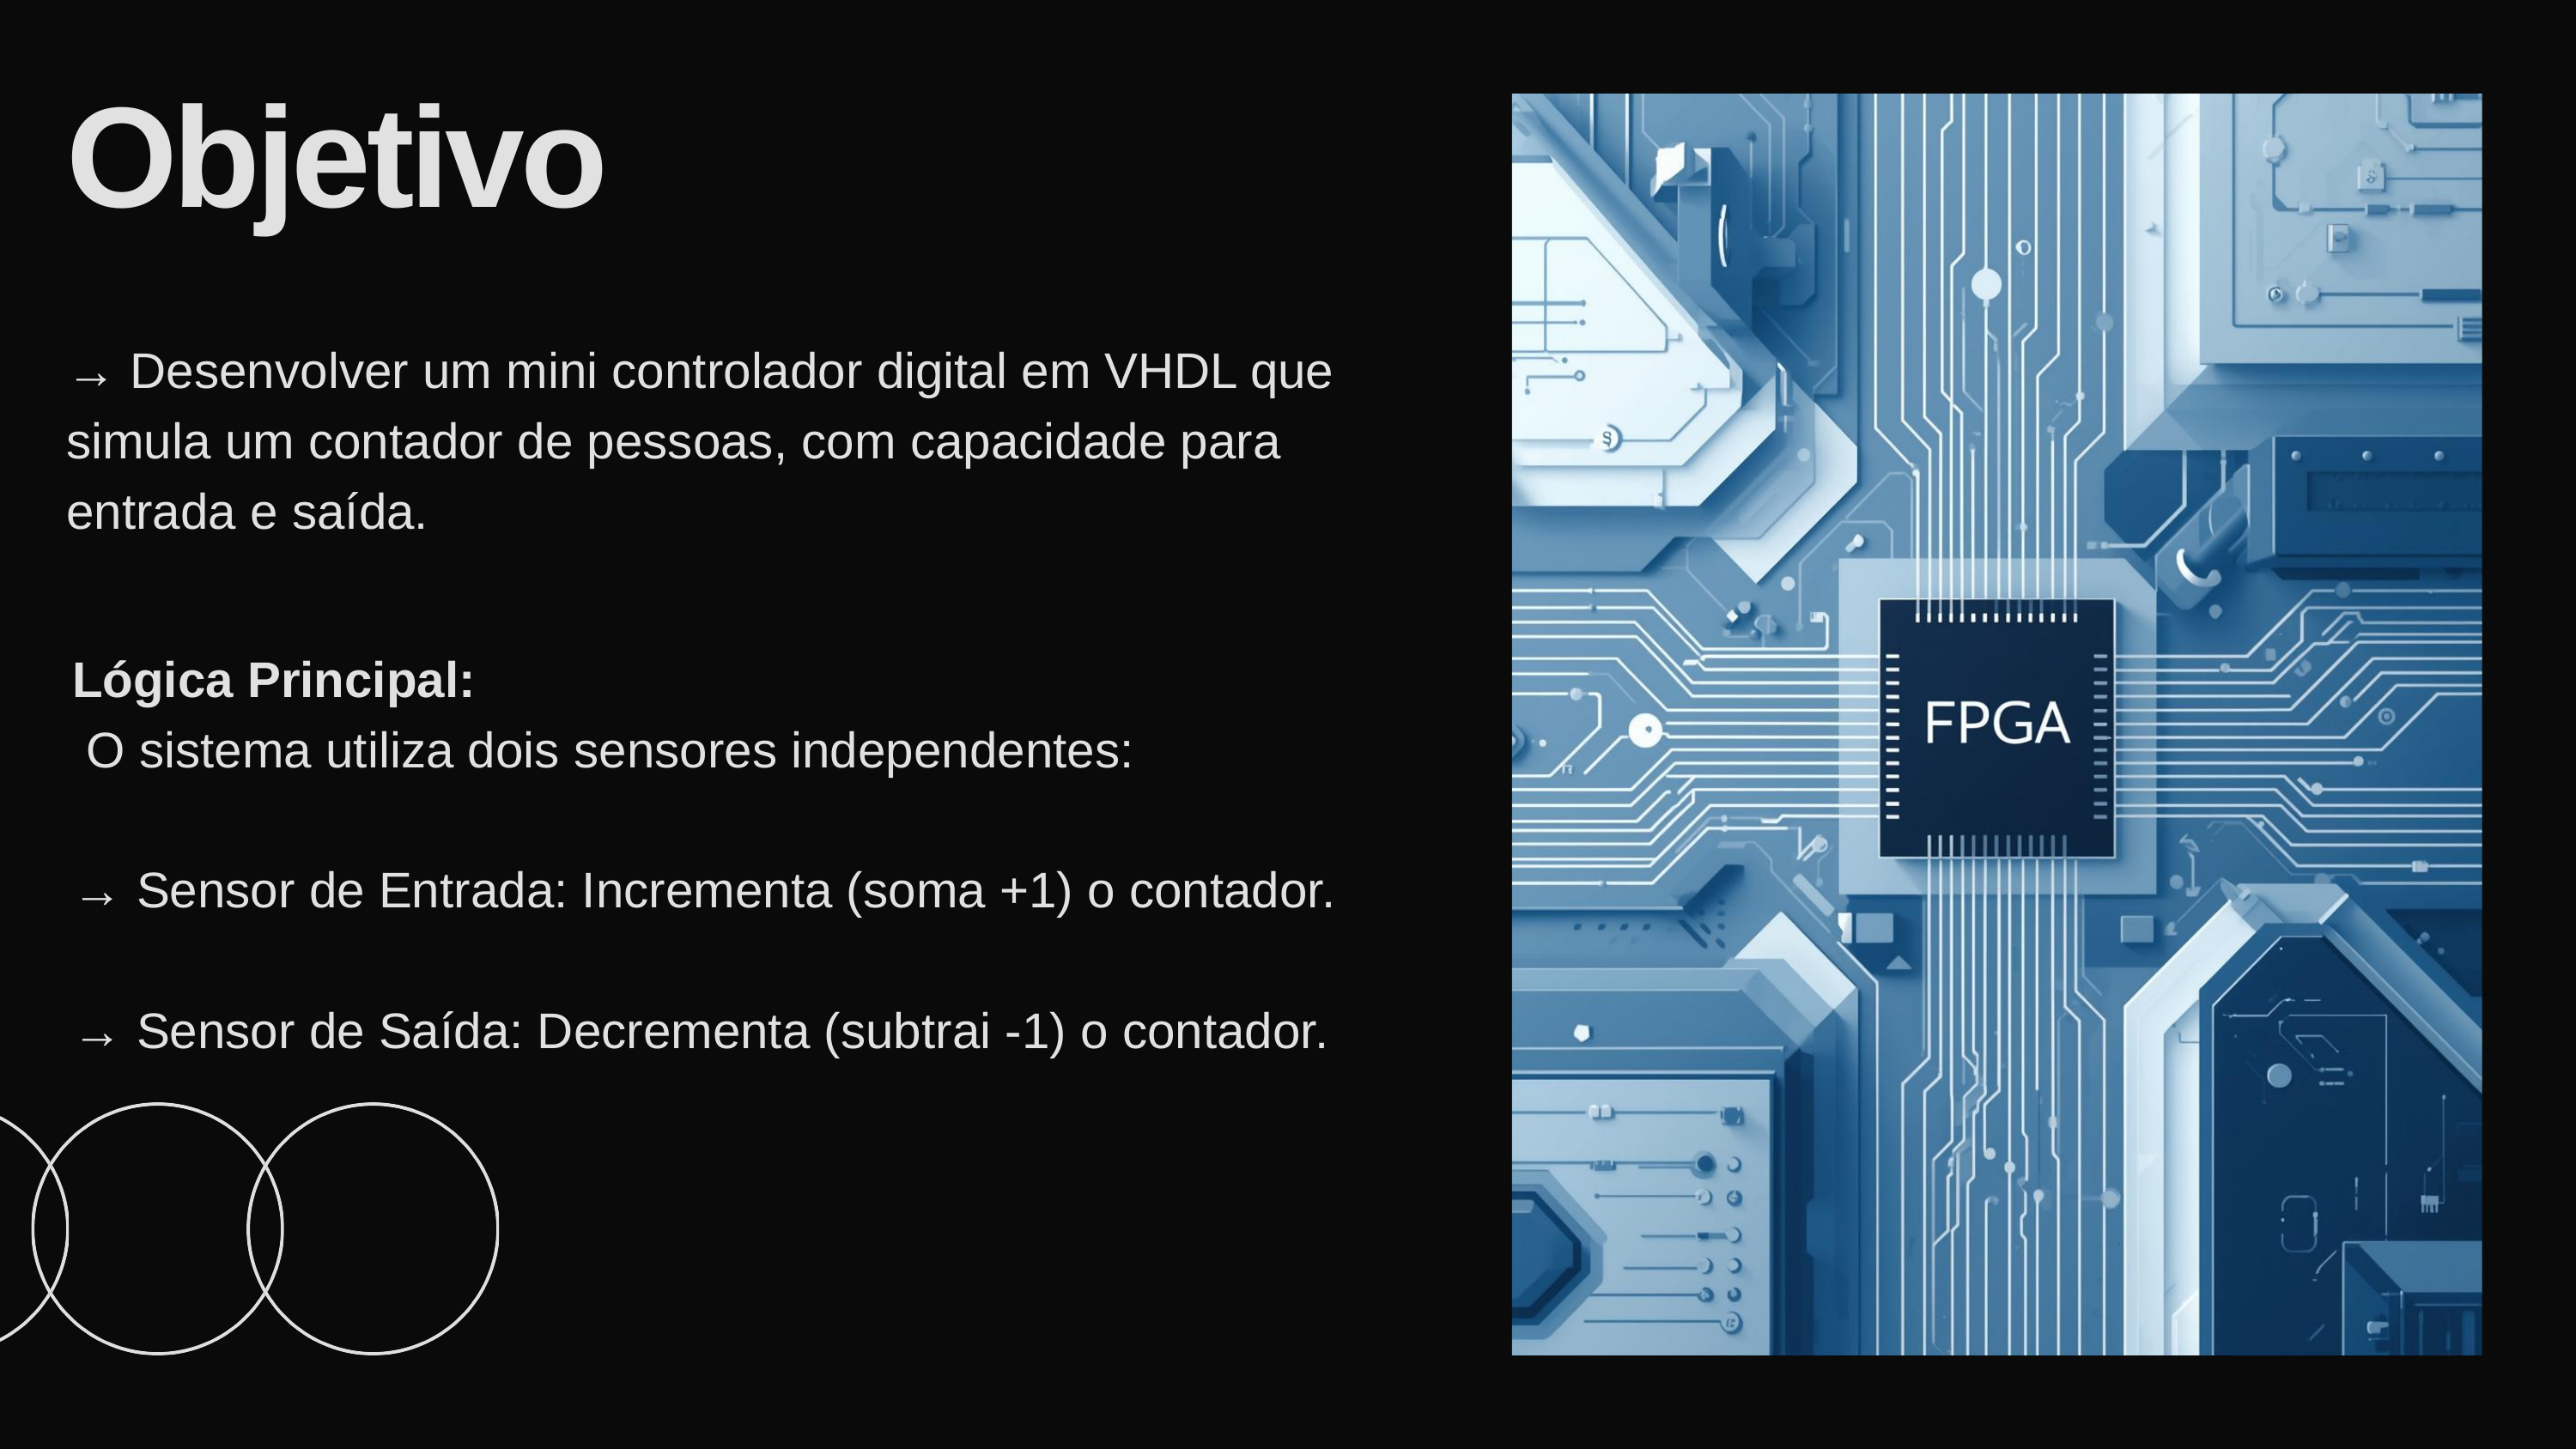

Objetivo

→ Desenvolver um mini controlador digital em VHDL que simula um contador de pessoas, com capacidade para entrada e saída.

Lógica Principal:
 O sistema utiliza dois sensores independentes:

→ Sensor de Entrada: Incrementa (soma +1) o contador.

→ Sensor de Saída: Decrementa (subtrai -1) o contador.